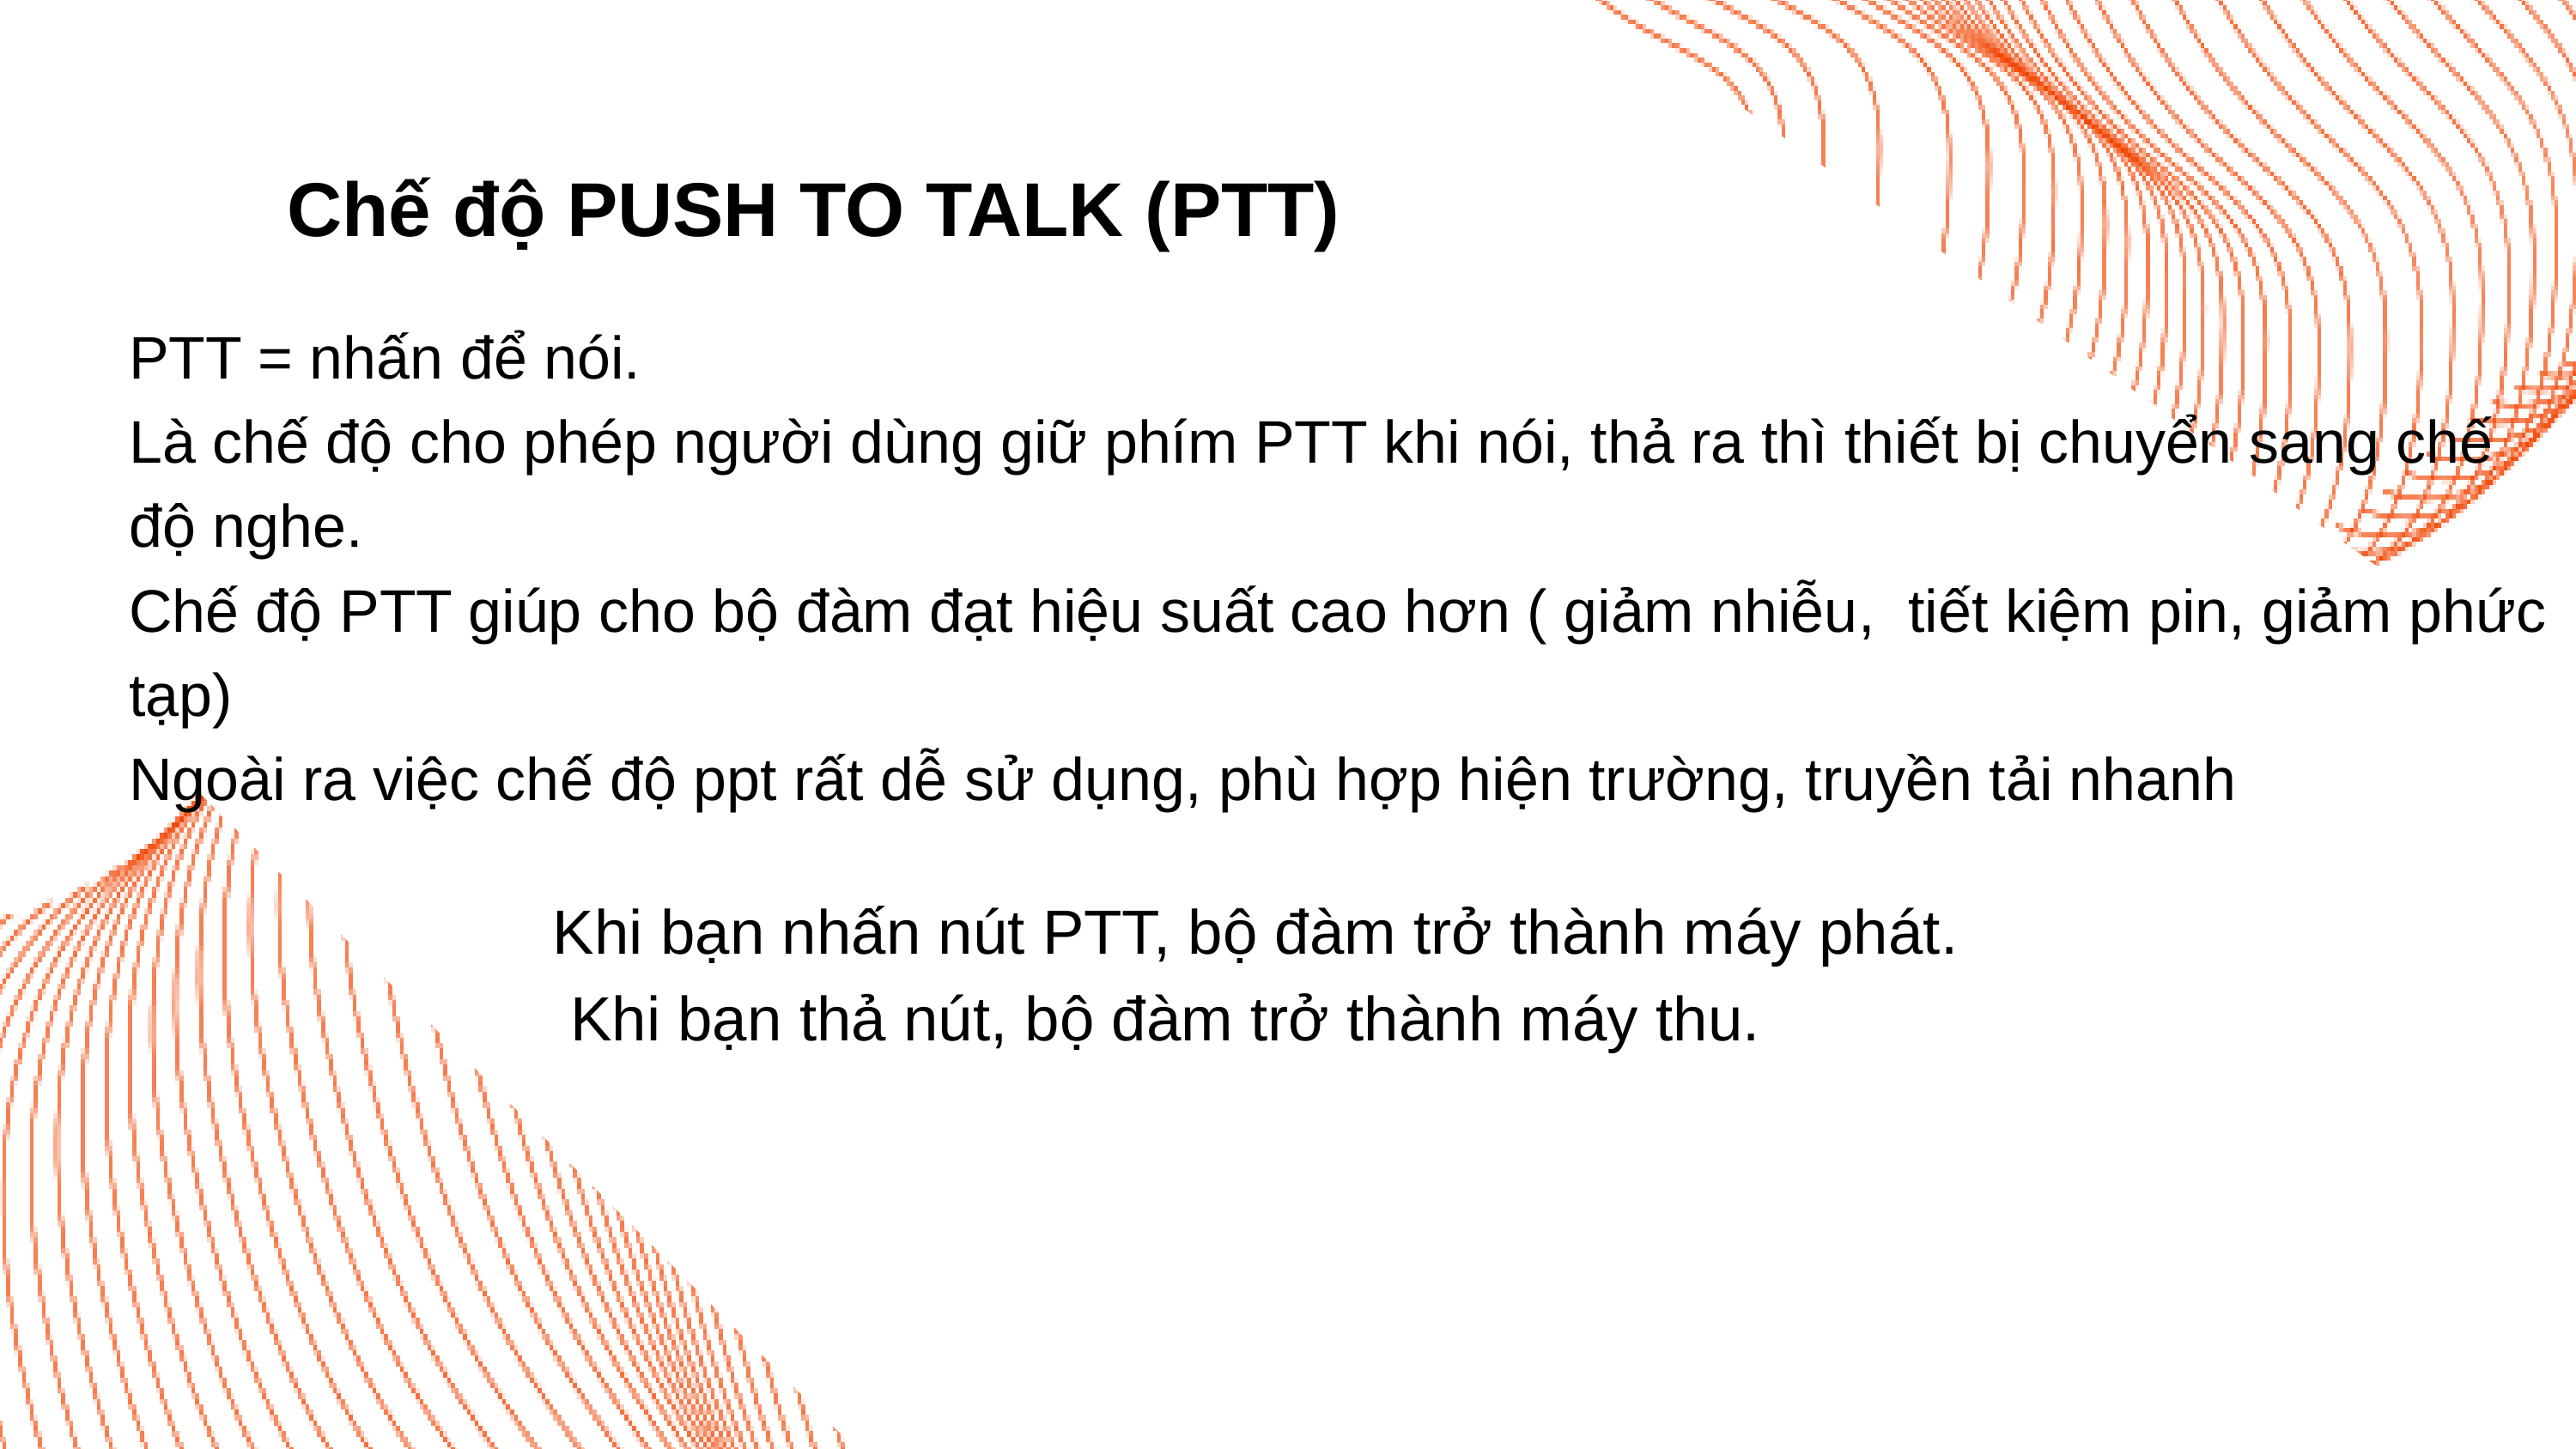

Chế độ PUSH TO TALK (PTT)
PTT = nhấn để nói.
Là chế độ cho phép người dùng giữ phím PTT khi nói, thả ra thì thiết bị chuyển sang chế độ nghe.
Chế độ PTT giúp cho bộ đàm đạt hiệu suất cao hơn ( giảm nhiễu,  tiết kiệm pin, giảm phức tạp)
Ngoài ra việc chế độ ppt rất dễ sử dụng, phù hợp hiện trường, truyền tải nhanh

Khi bạn nhấn nút PTT, bộ đàm trở thành máy phát.
 Khi bạn thả nút, bộ đàm trở thành máy thu.